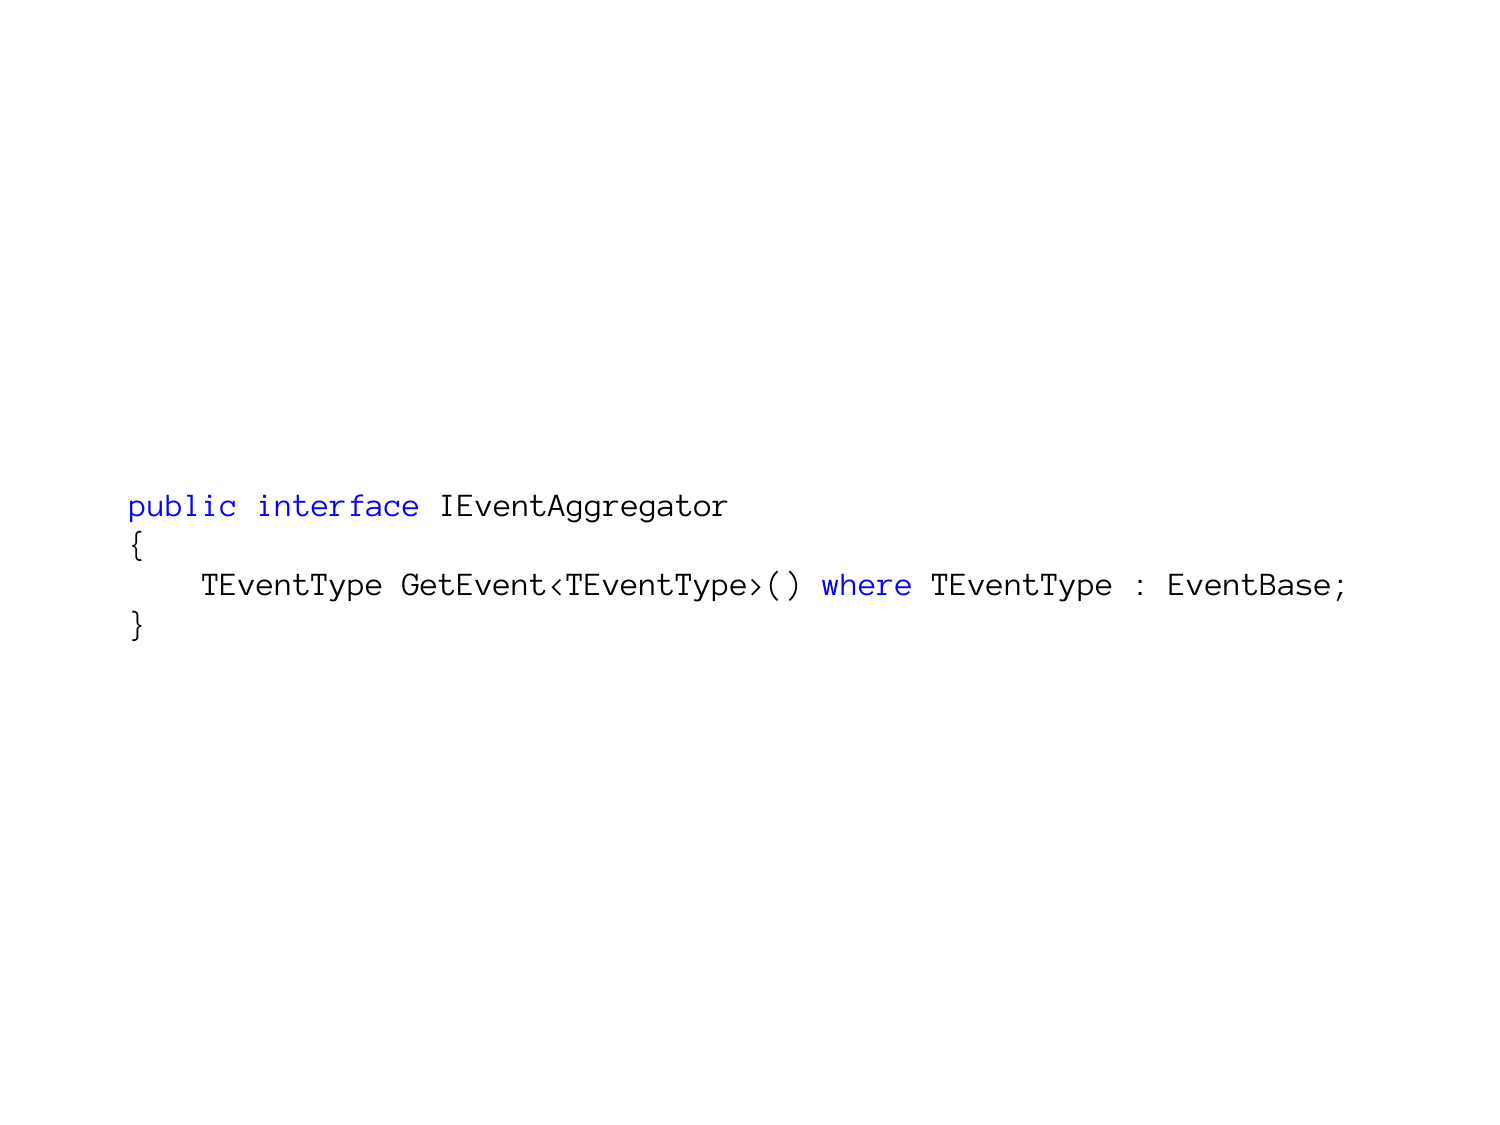

public interface IEventAggregator
{
    TEventType GetEvent<TEventType>() where TEventType : EventBase;
}